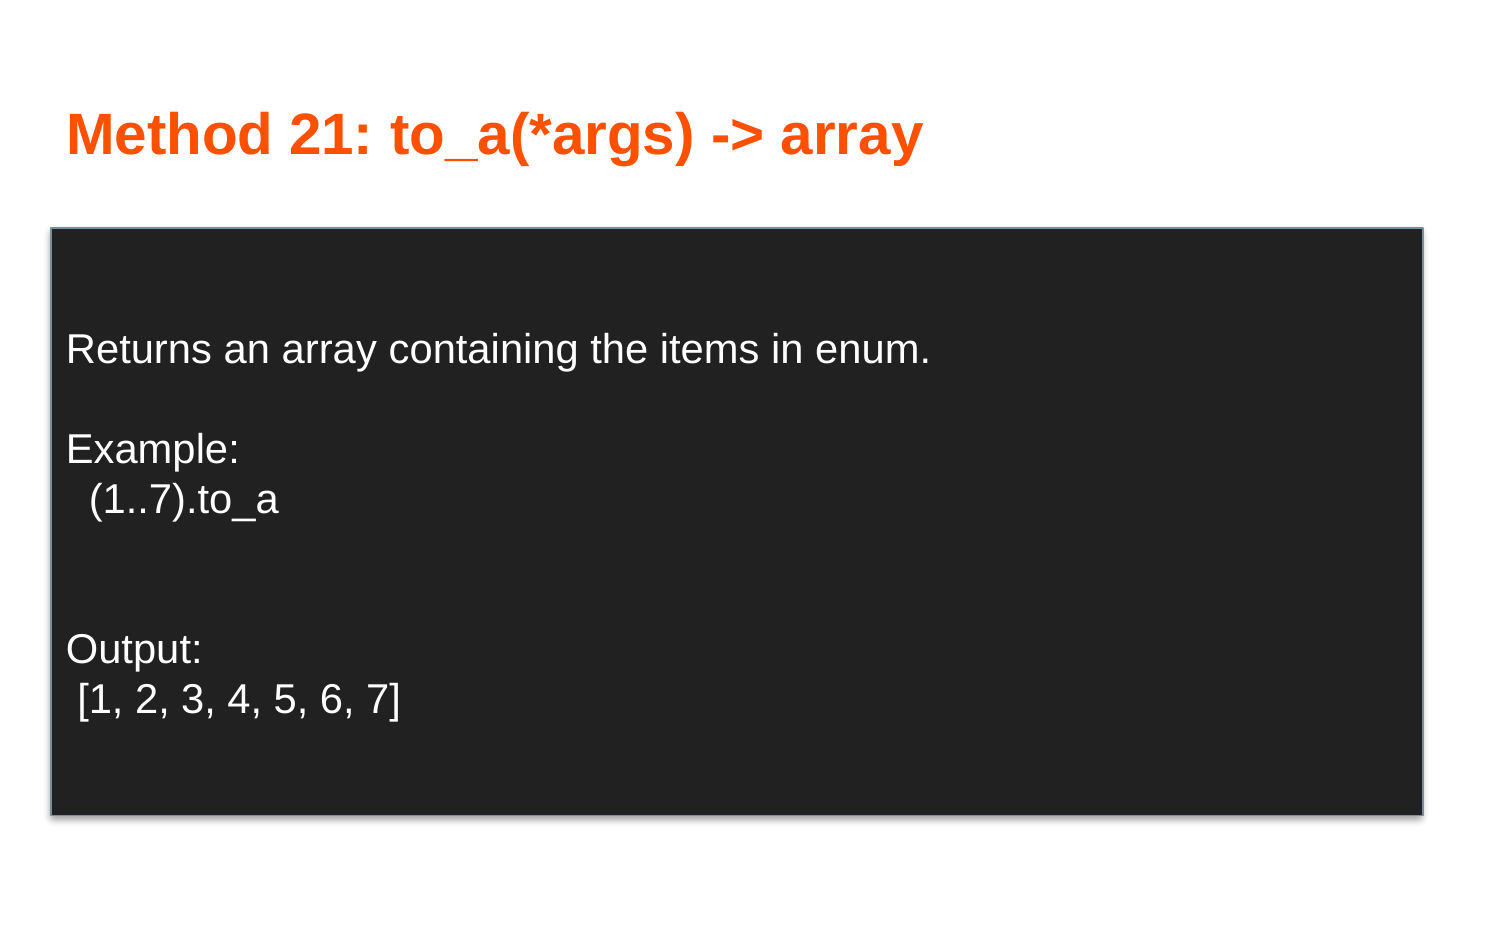

# Method 21: to_a(*args) -> array
Returns an array containing the items in enum.

Example:
  (1..7).to_a

Output:
 [1, 2, 3, 4, 5, 6, 7]